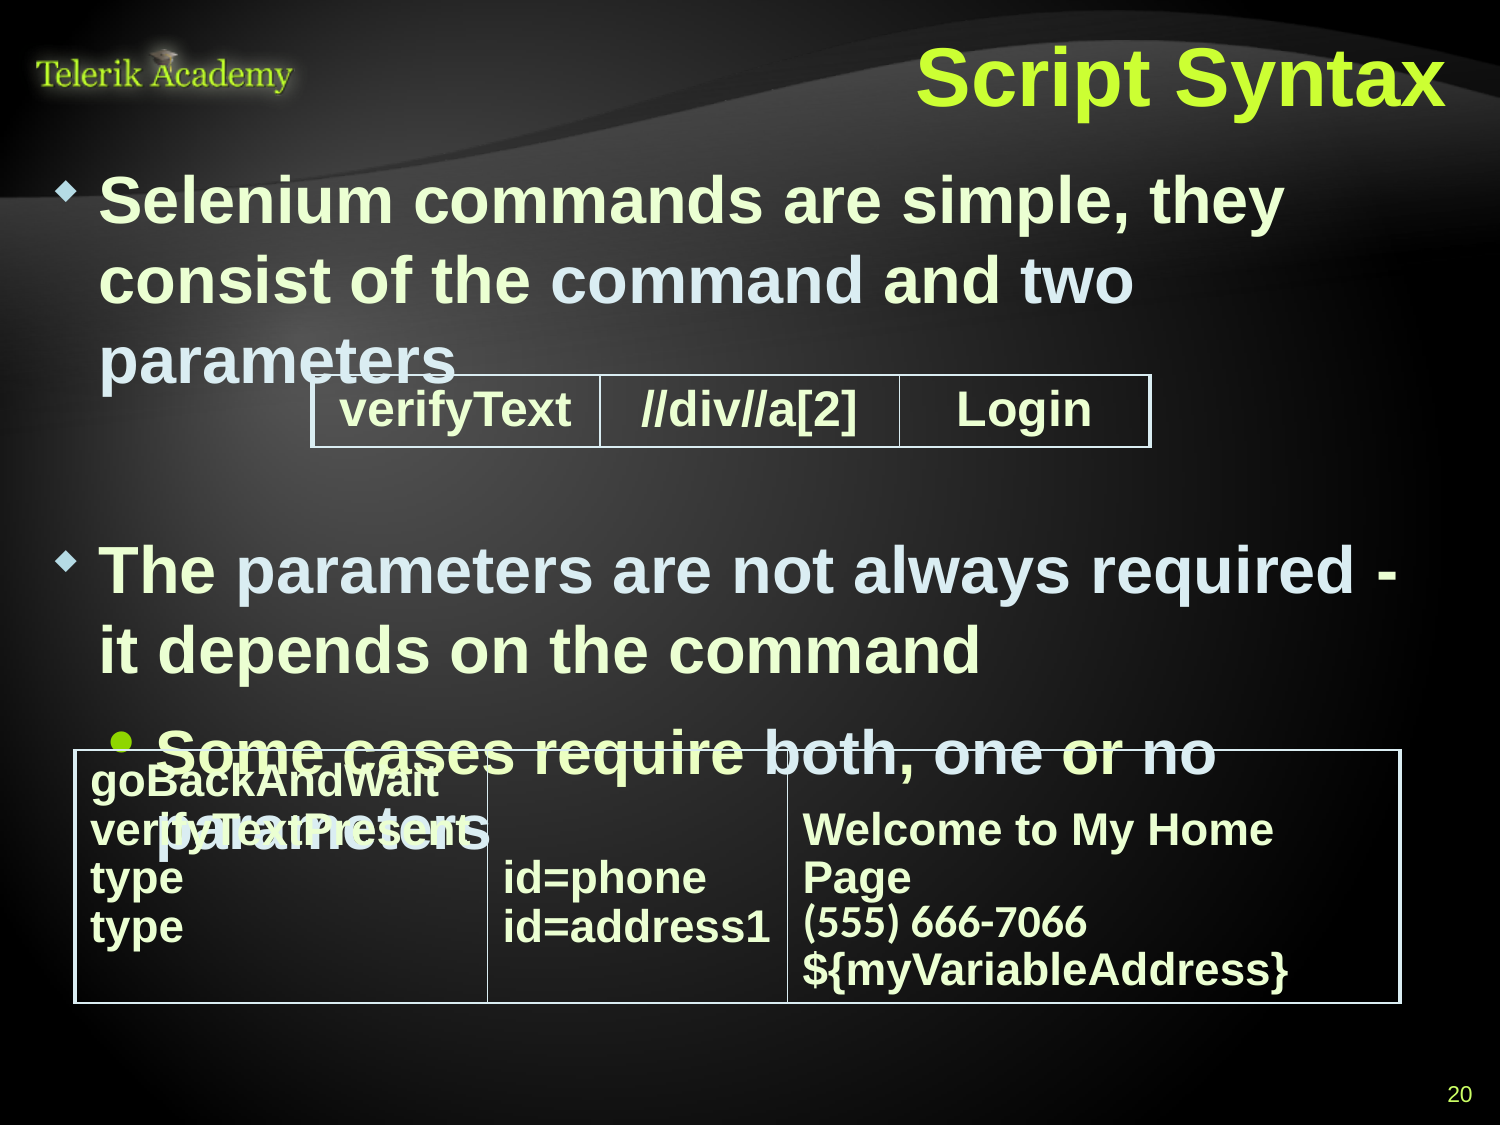

# Script Syntax
Selenium commands are simple, they consist of the command and two parameters

The parameters are not always required - it depends on the command
Some cases require both, one or no parameters
| verifyText | //div//a[2] | Login |
| --- | --- | --- |
| goBackAndWait verifyTextPresent type type | id=phone id=address1 | Welcome to My Home Page (555) 666-7066 ${myVariableAddress} |
| --- | --- | --- |
20